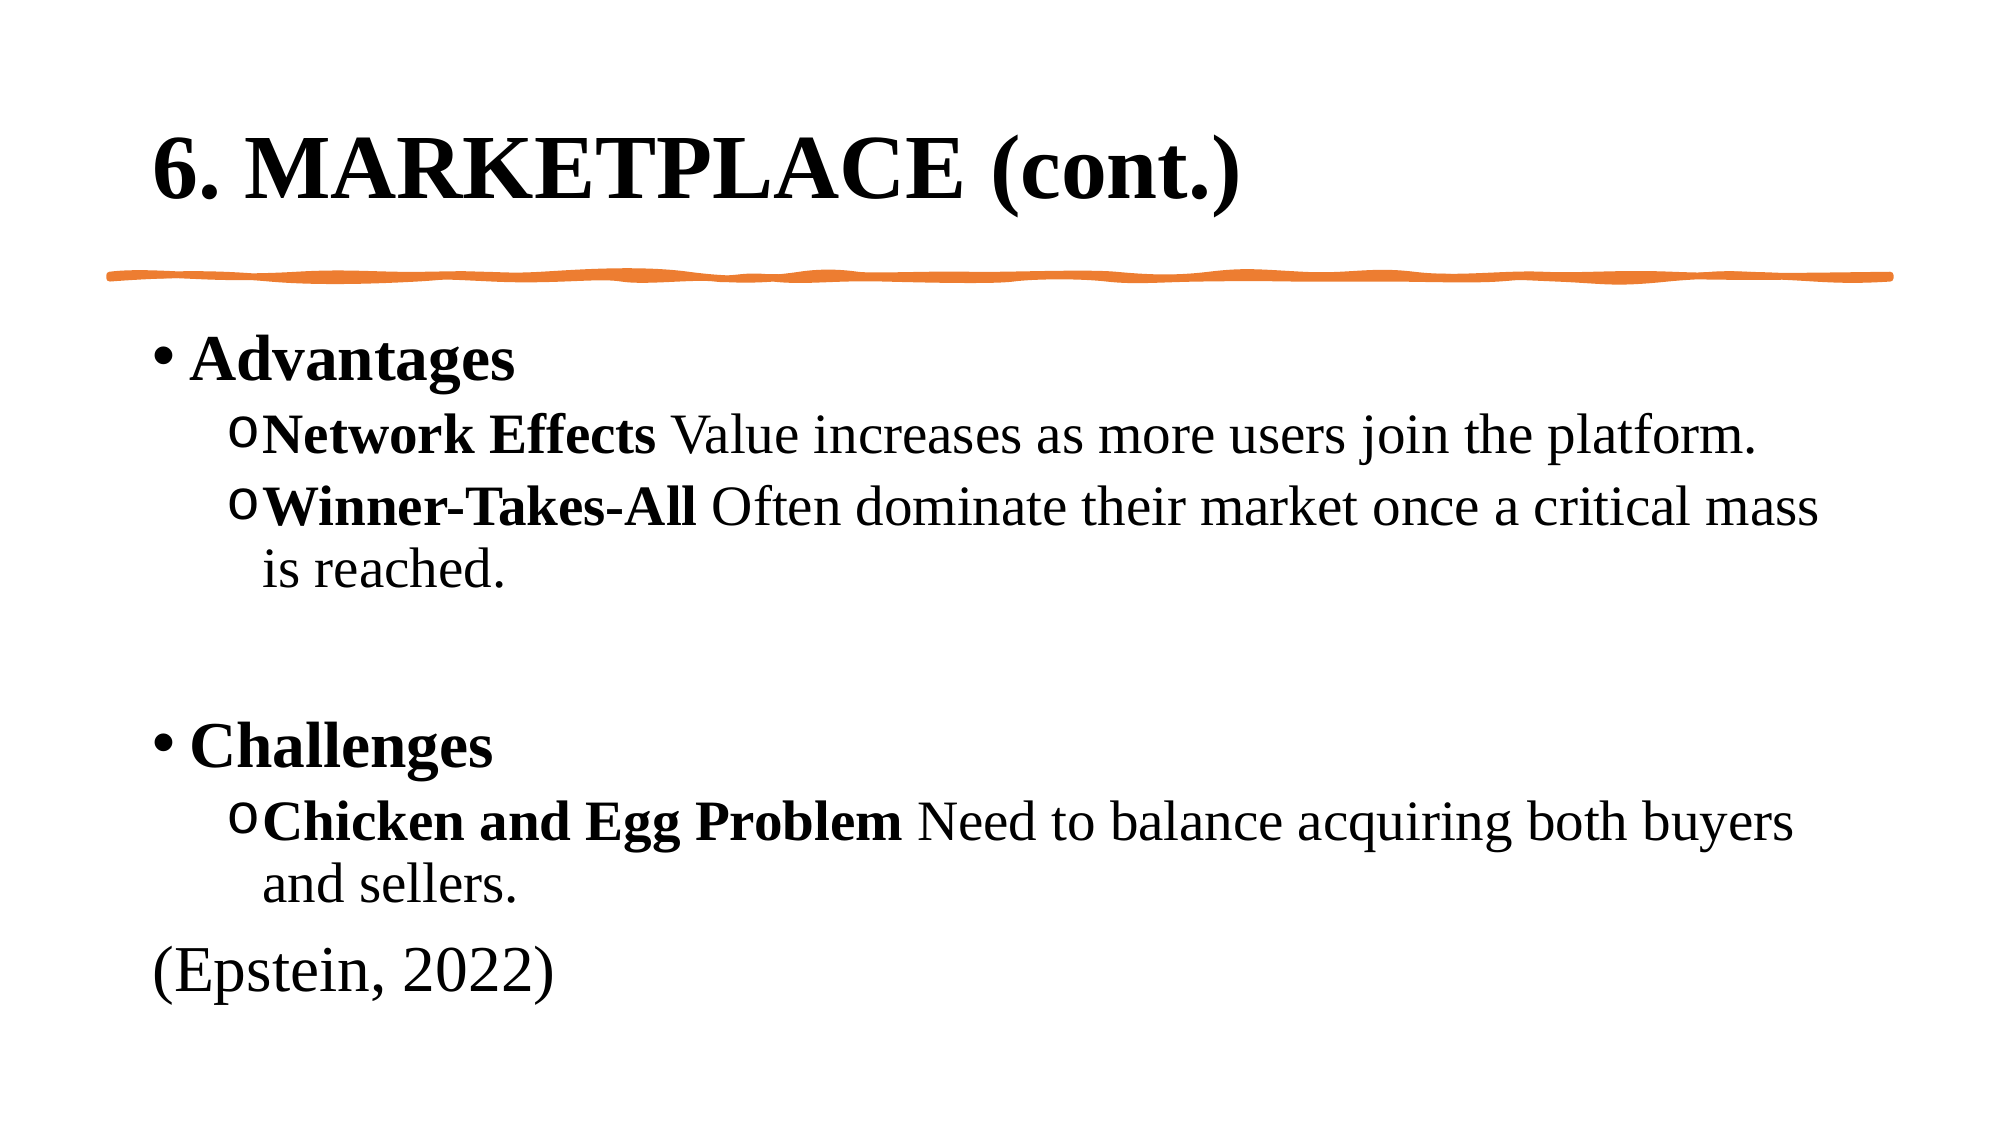

# 6. MARKETPLACE (cont.)

Advantages
Network Effects Value increases as more users join the platform.
Winner-Takes-All Often dominate their market once a critical mass is reached.

Challenges
Chicken and Egg Problem Need to balance acquiring both buyers and sellers.
(Epstein, 2022)